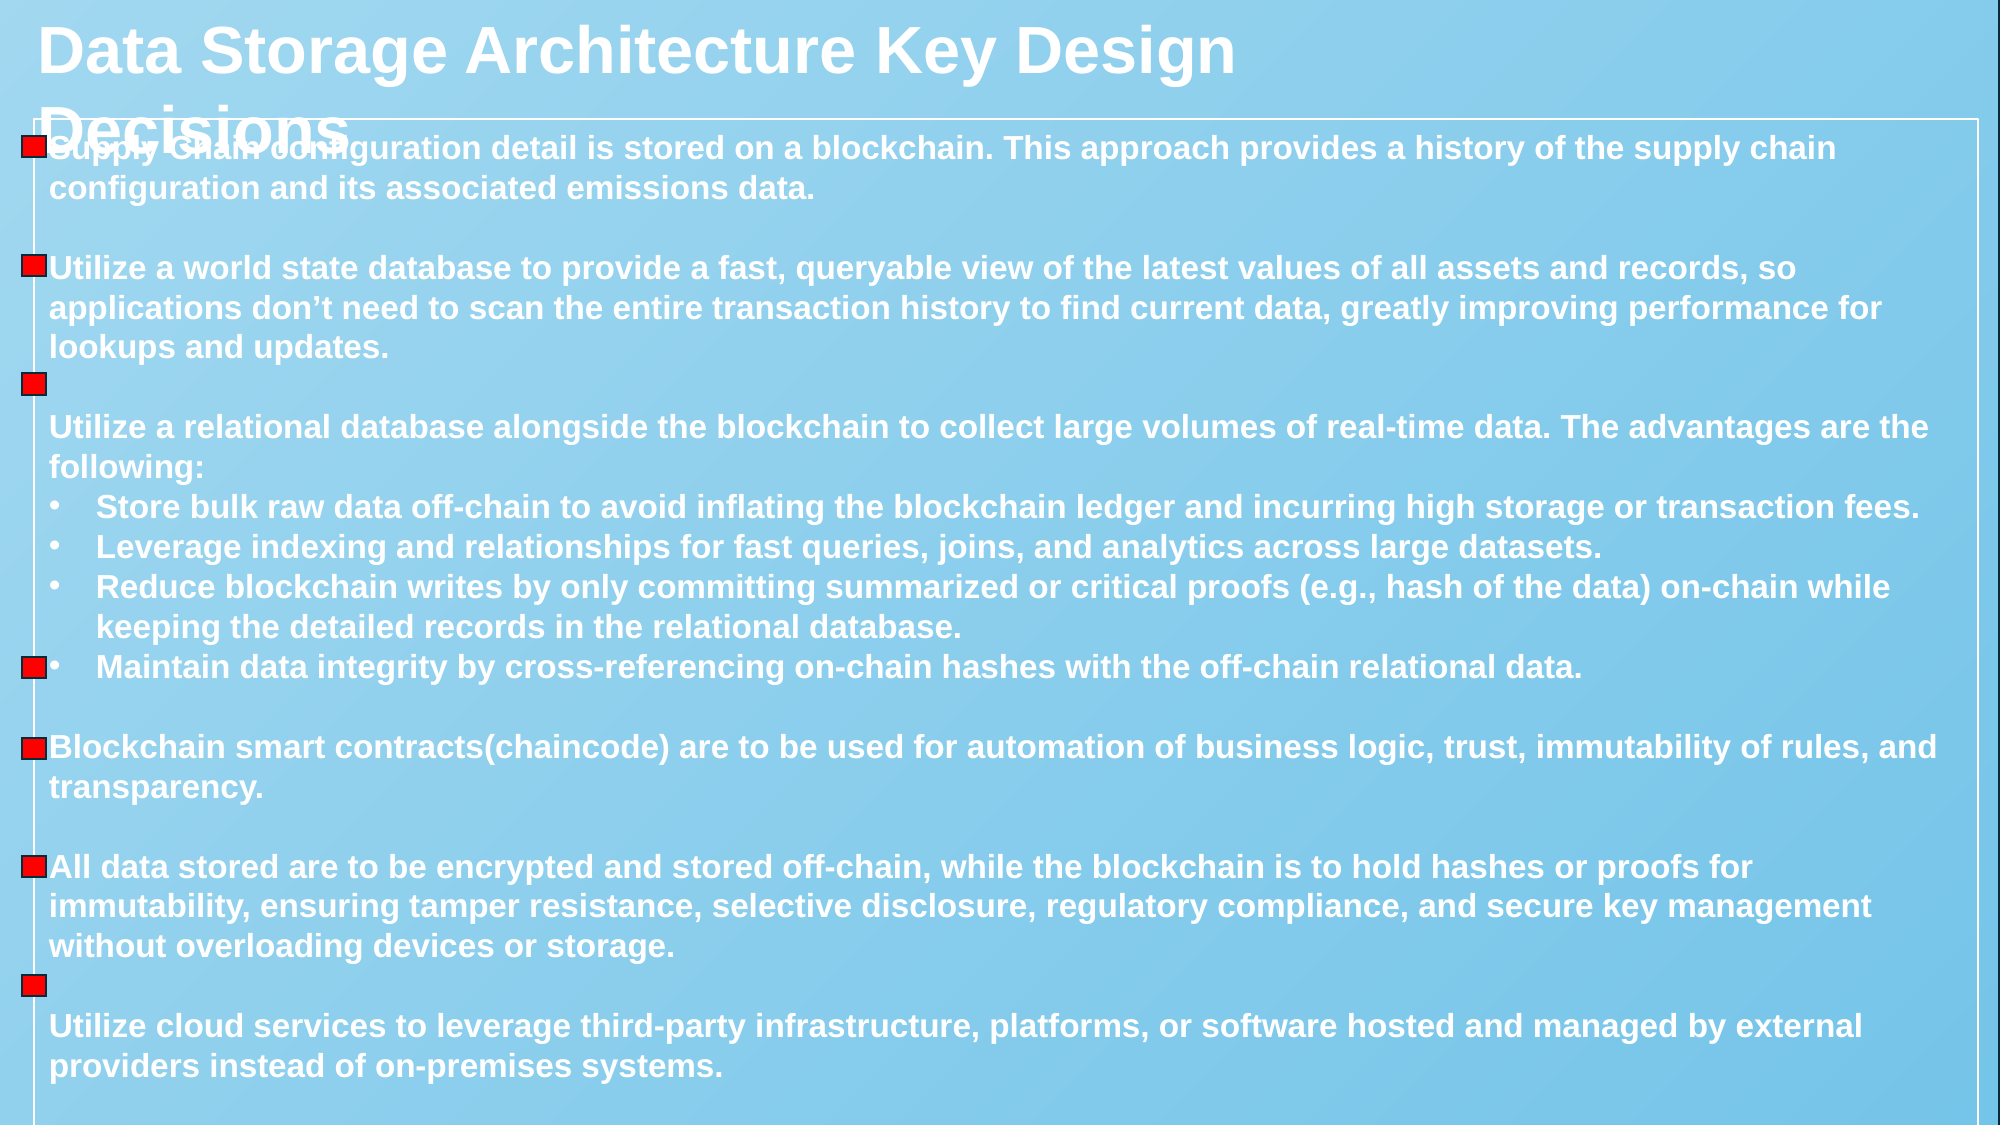

Data Storage Architecture Key Design Decisions

Supply Chain configuration detail is stored on a blockchain. This approach provides a history of the supply chain configuration and its associated emissions data.

Utilize a world state database to provide a fast, queryable view of the latest values of all assets and records, so applications don’t need to scan the entire transaction history to find current data, greatly improving performance for lookups and updates.

Utilize a relational database alongside the blockchain to collect large volumes of real-time data. The advantages are the following:
Store bulk raw data off-chain to avoid inflating the blockchain ledger and incurring high storage or transaction fees.
Leverage indexing and relationships for fast queries, joins, and analytics across large datasets.
Reduce blockchain writes by only committing summarized or critical proofs (e.g., hash of the data) on-chain while keeping the detailed records in the relational database.
Maintain data integrity by cross-referencing on-chain hashes with the off-chain relational data.

Blockchain smart contracts(chaincode) are to be used for automation of business logic, trust, immutability of rules, and transparency.

All data stored are to be encrypted and stored off-chain, while the blockchain is to hold hashes or proofs for immutability, ensuring tamper resistance, selective disclosure, regulatory compliance, and secure key management without overloading devices or storage.

Utilize cloud services to leverage third-party infrastructure, platforms, or software hosted and managed by external providers instead of on-premises systems.

Provide data entry screens for the entry of supply chain configuration detail and emission source data values where the collection of real time data are not selected as part of the digital twin solution.